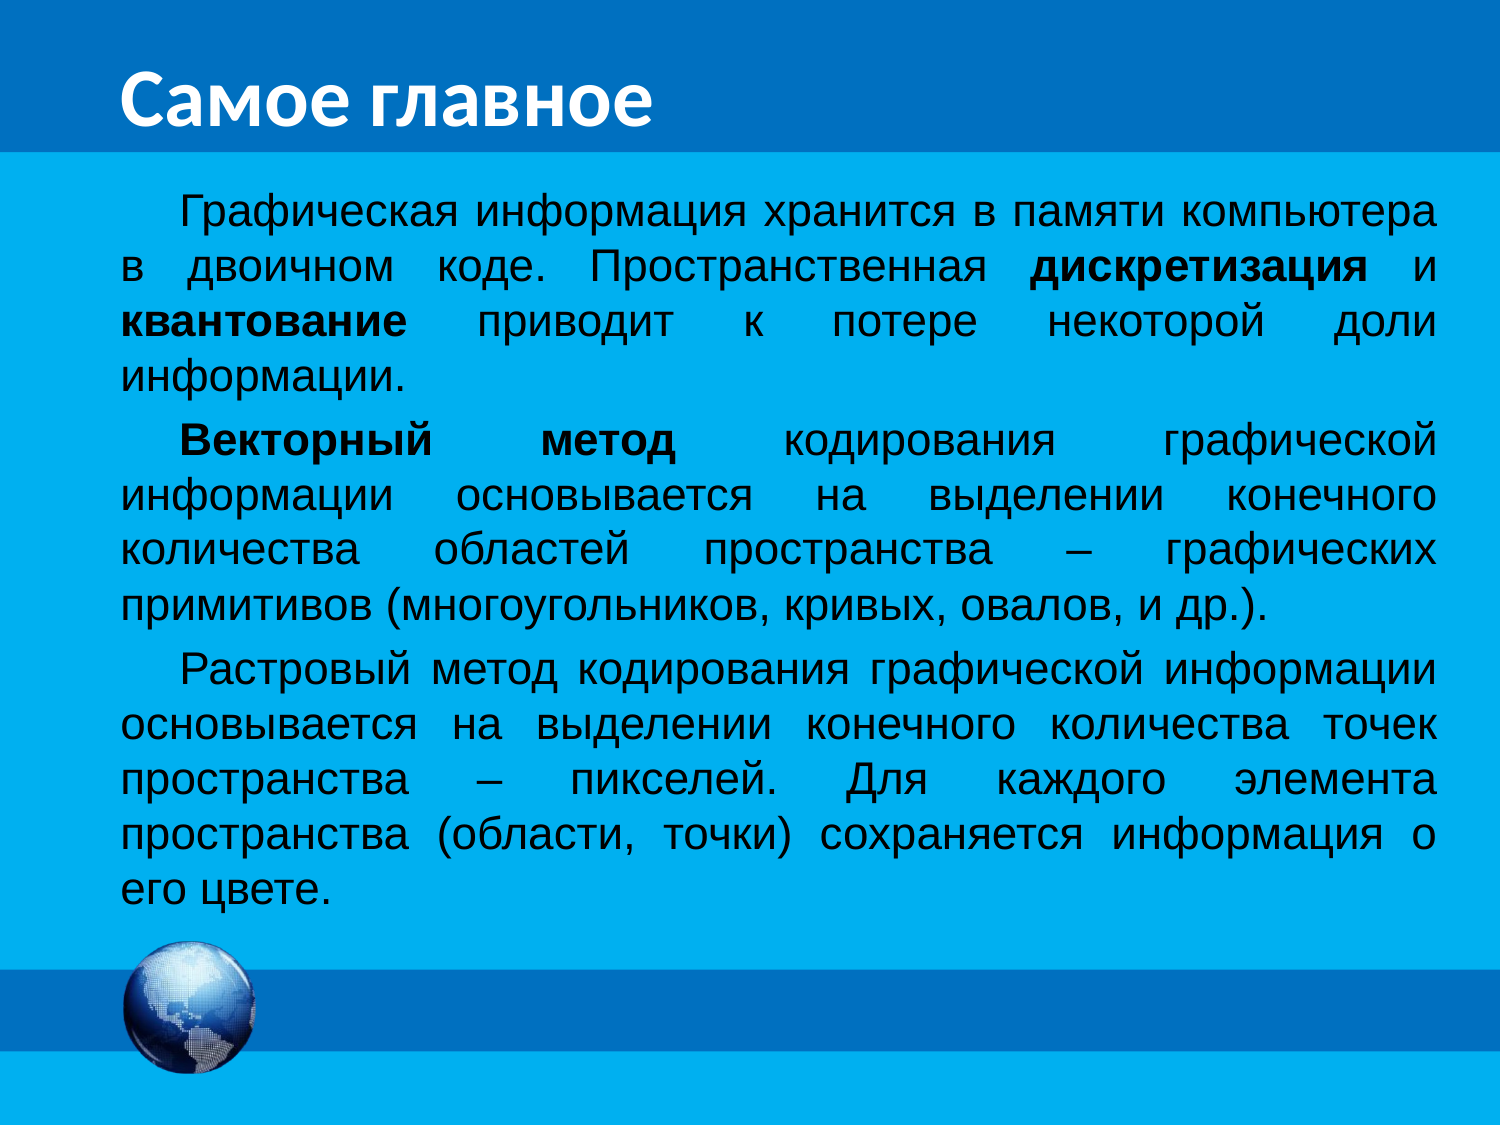

# Самое главное
Графическая информация хранится в памяти компьютера в двоичном коде. Пространственная дискретизация и квантование приводит к потере некоторой доли информации.
Векторный метод кодирования графической информации основывается на выделении конечного количества областей пространства – графических примитивов (многоугольников, кривых, овалов, и др.).
Растровый метод кодирования графической информации основывается на выделении конечного количества точек пространства – пикселей. Для каждого элемента пространства (области, точки) сохраняется информация о его цвете.